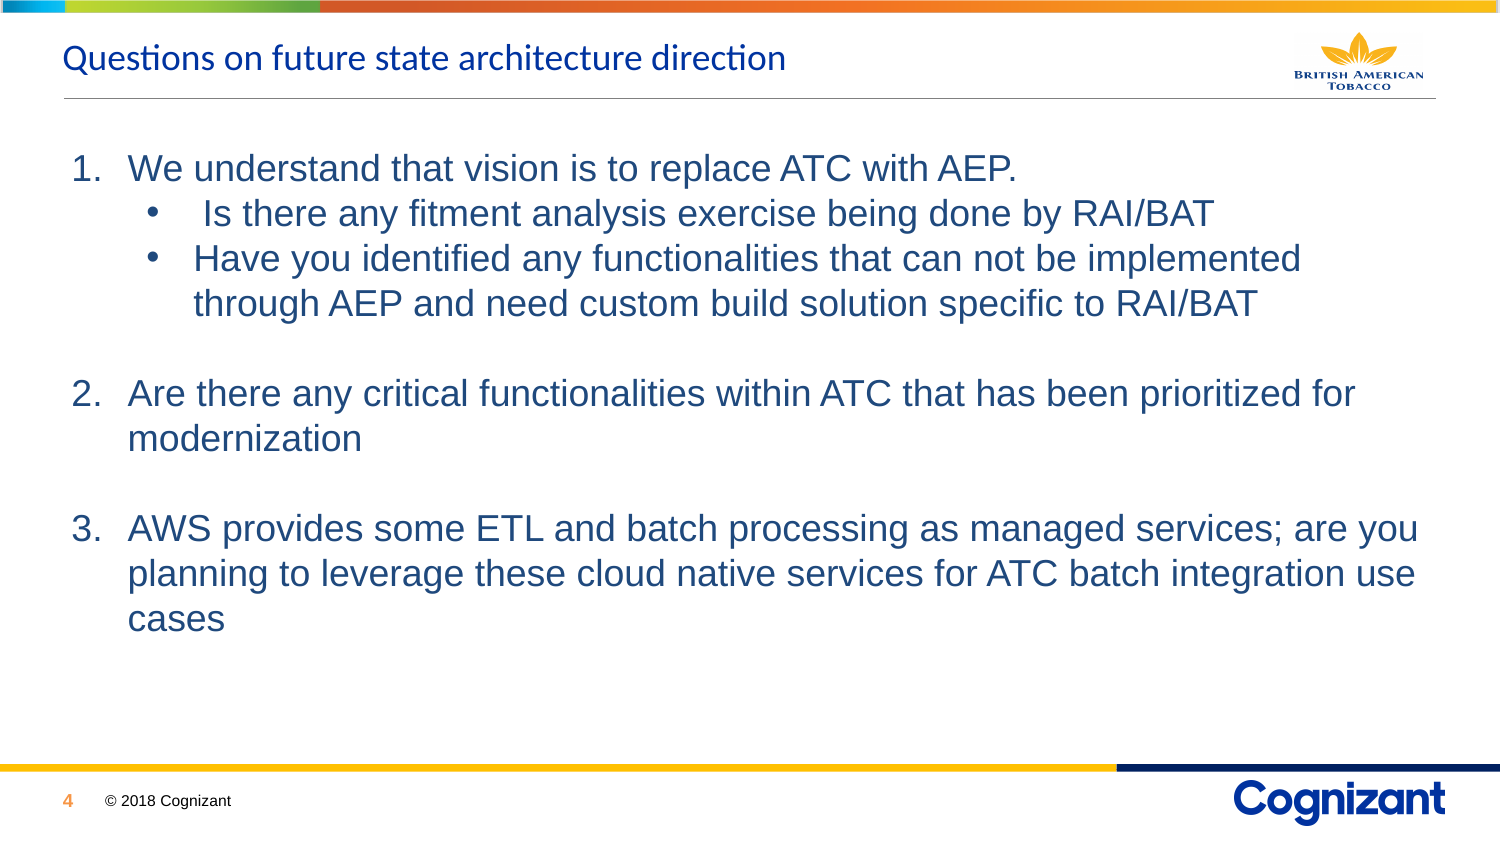

# Questions on future state architecture direction
We understand that vision is to replace ATC with AEP.
Is there any fitment analysis exercise being done by RAI/BAT
Have you identified any functionalities that can not be implemented through AEP and need custom build solution specific to RAI/BAT

Are there any critical functionalities within ATC that has been prioritized for modernization

AWS provides some ETL and batch processing as managed services; are you planning to leverage these cloud native services for ATC batch integration use cases

4
© 2018 Cognizant